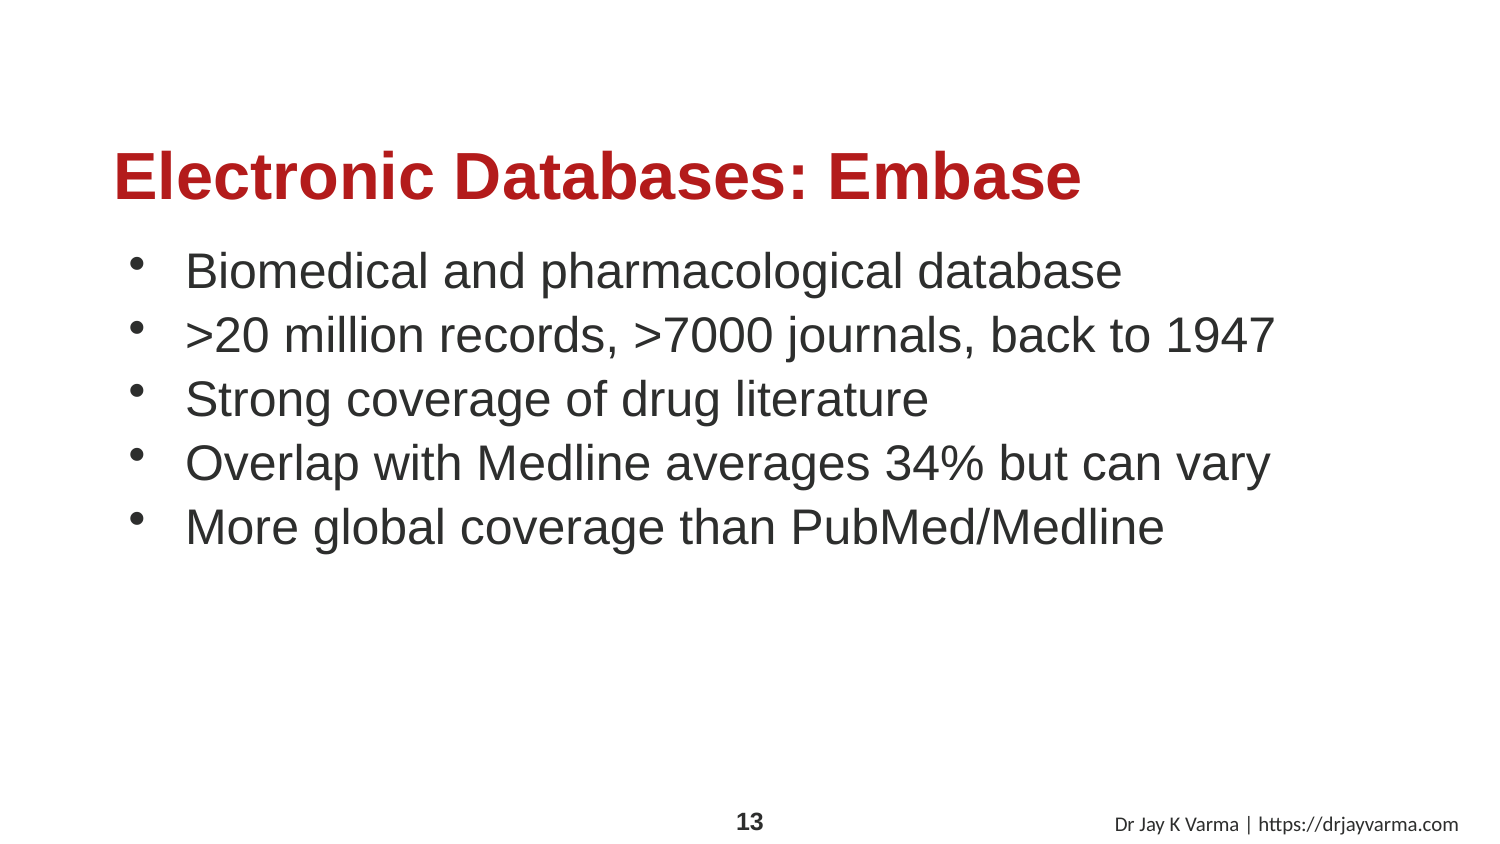

# Electronic Databases: Embase
Biomedical and pharmacological database
>20 million records, >7000 journals, back to 1947
Strong coverage of drug literature
Overlap with Medline averages 34% but can vary
More global coverage than PubMed/Medline

Dr Jay K Varma | https://drjayvarma.com